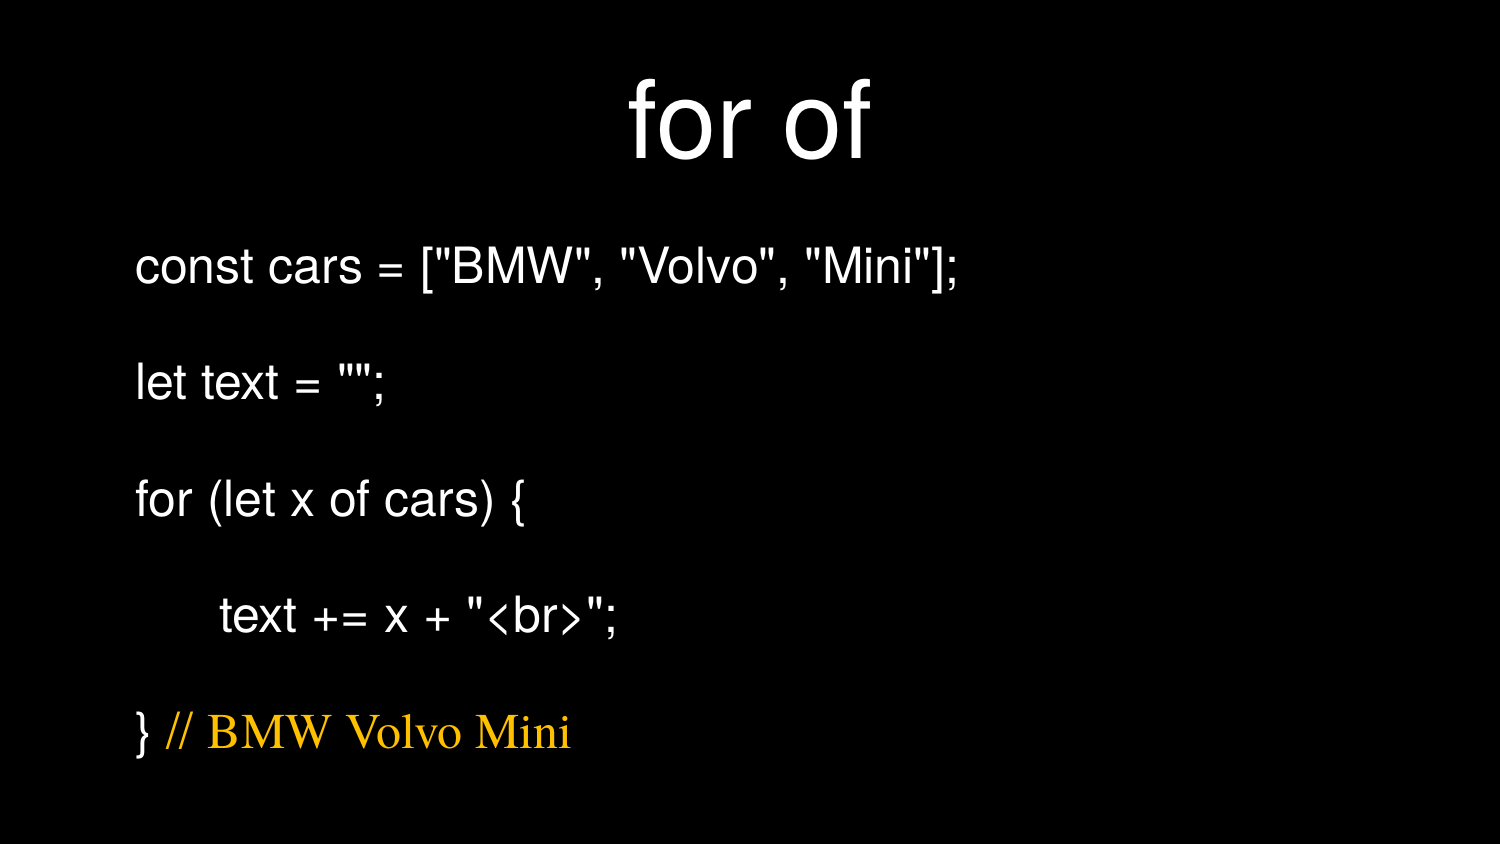

# for of
const cars = ["BMW", "Volvo", "Mini"];
let text = "";
for (let x of cars) {
      text += x + "<br>";
} // BMW Volvo Mini